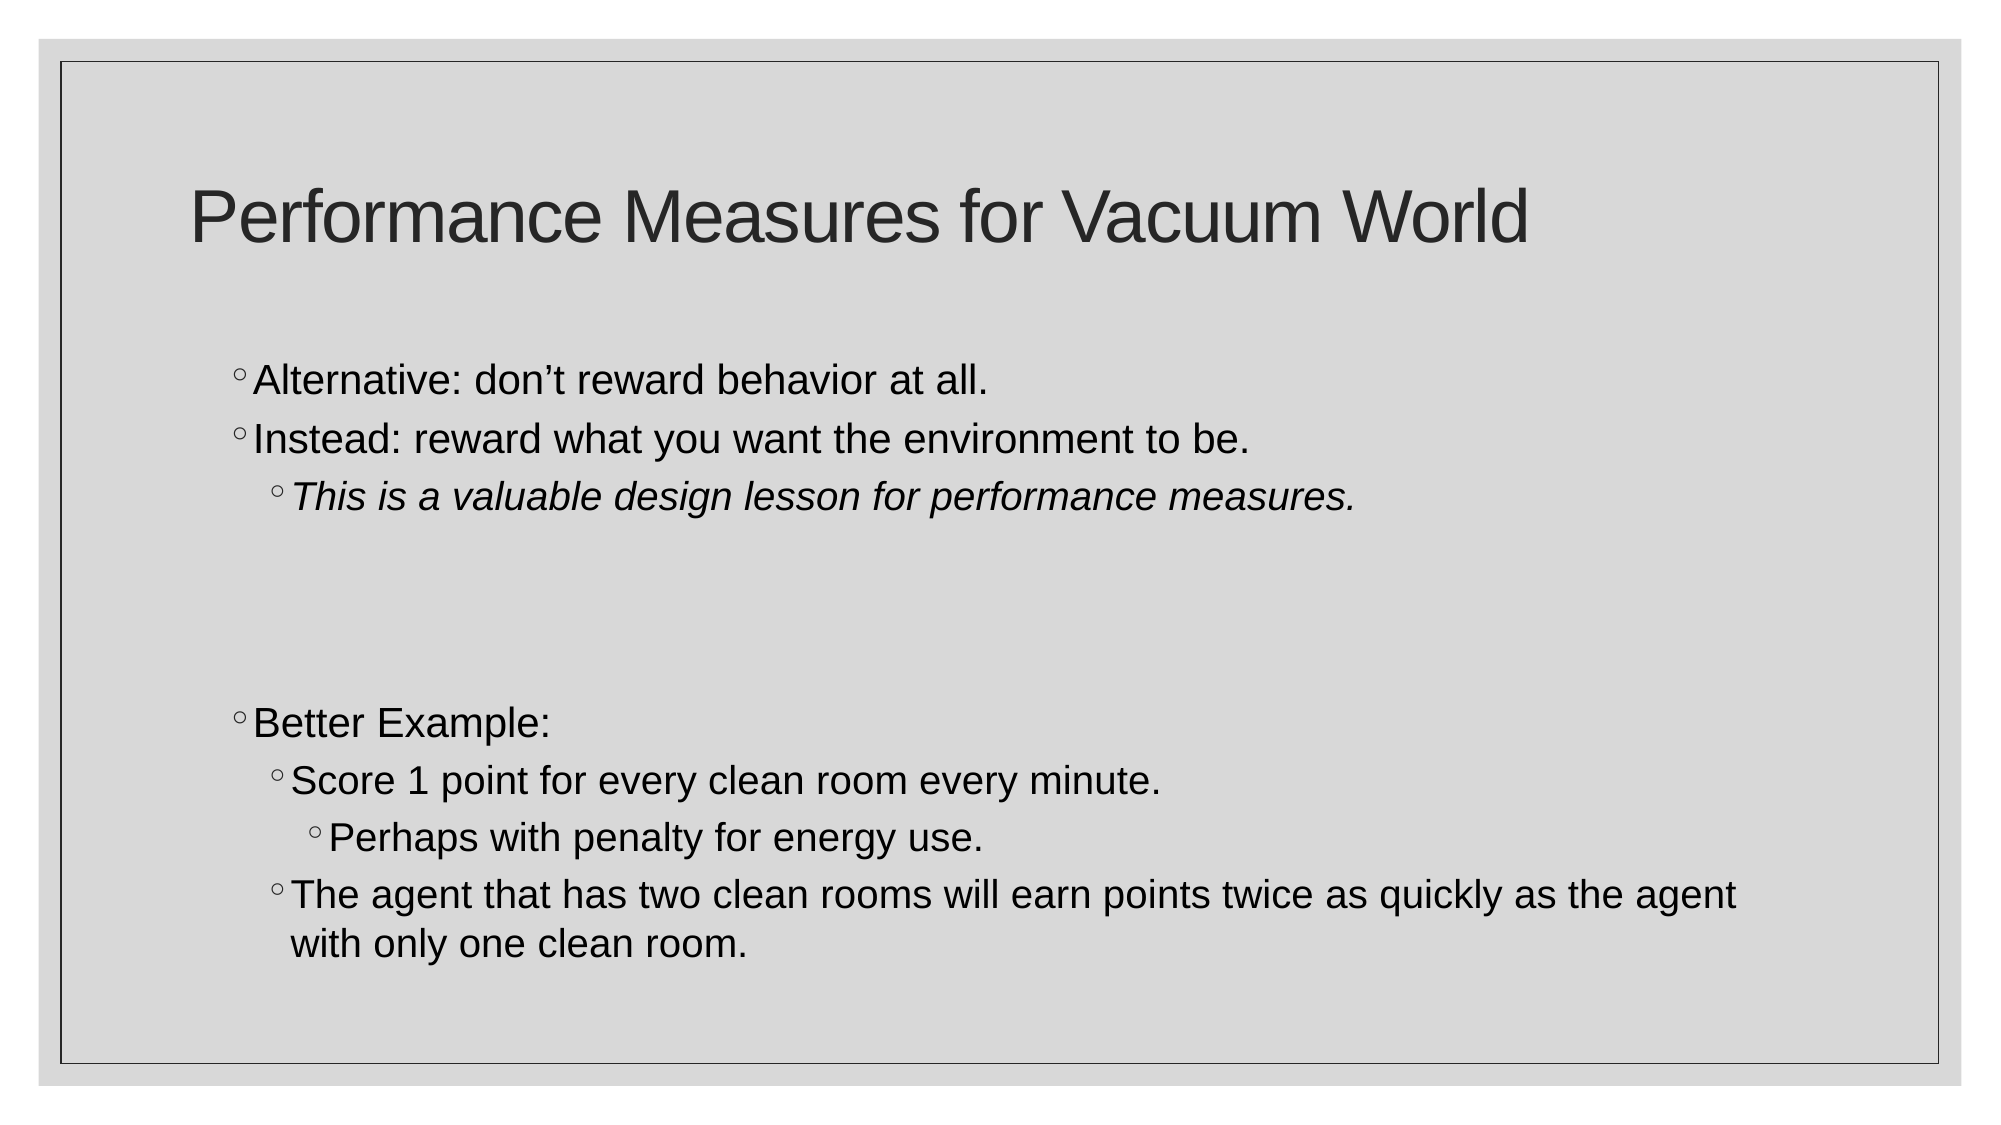

# Performance Measures for Vacuum World
Alternative: don’t reward behavior at all.
Instead: reward what you want the environment to be.
This is a valuable design lesson for performance measures.

Better Example:
Score 1 point for every clean room every minute.
Perhaps with penalty for energy use.
The agent that has two clean rooms will earn points twice as quickly as the agent with only one clean room.